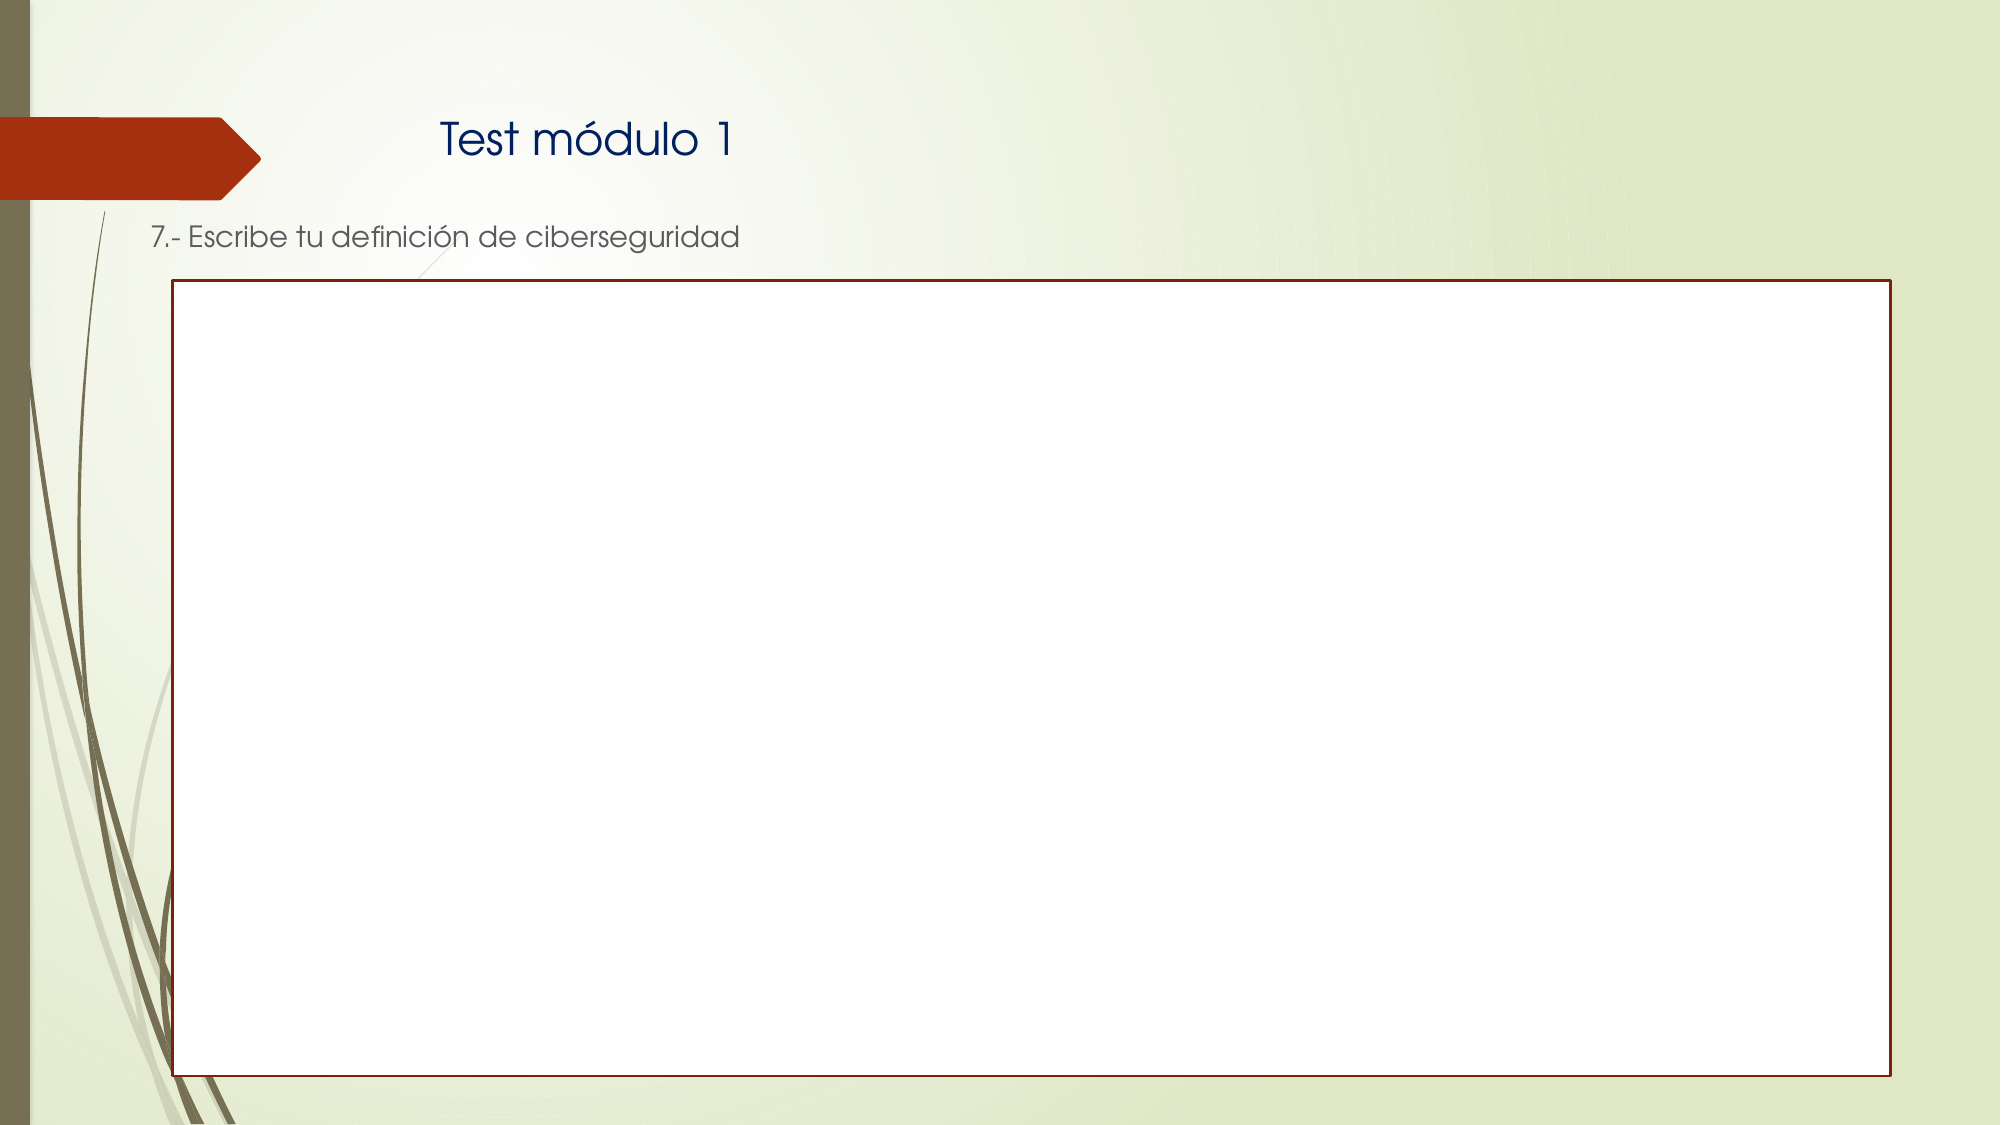

Test módulo 1
7.- Escribe tu definición de ciberseguridad